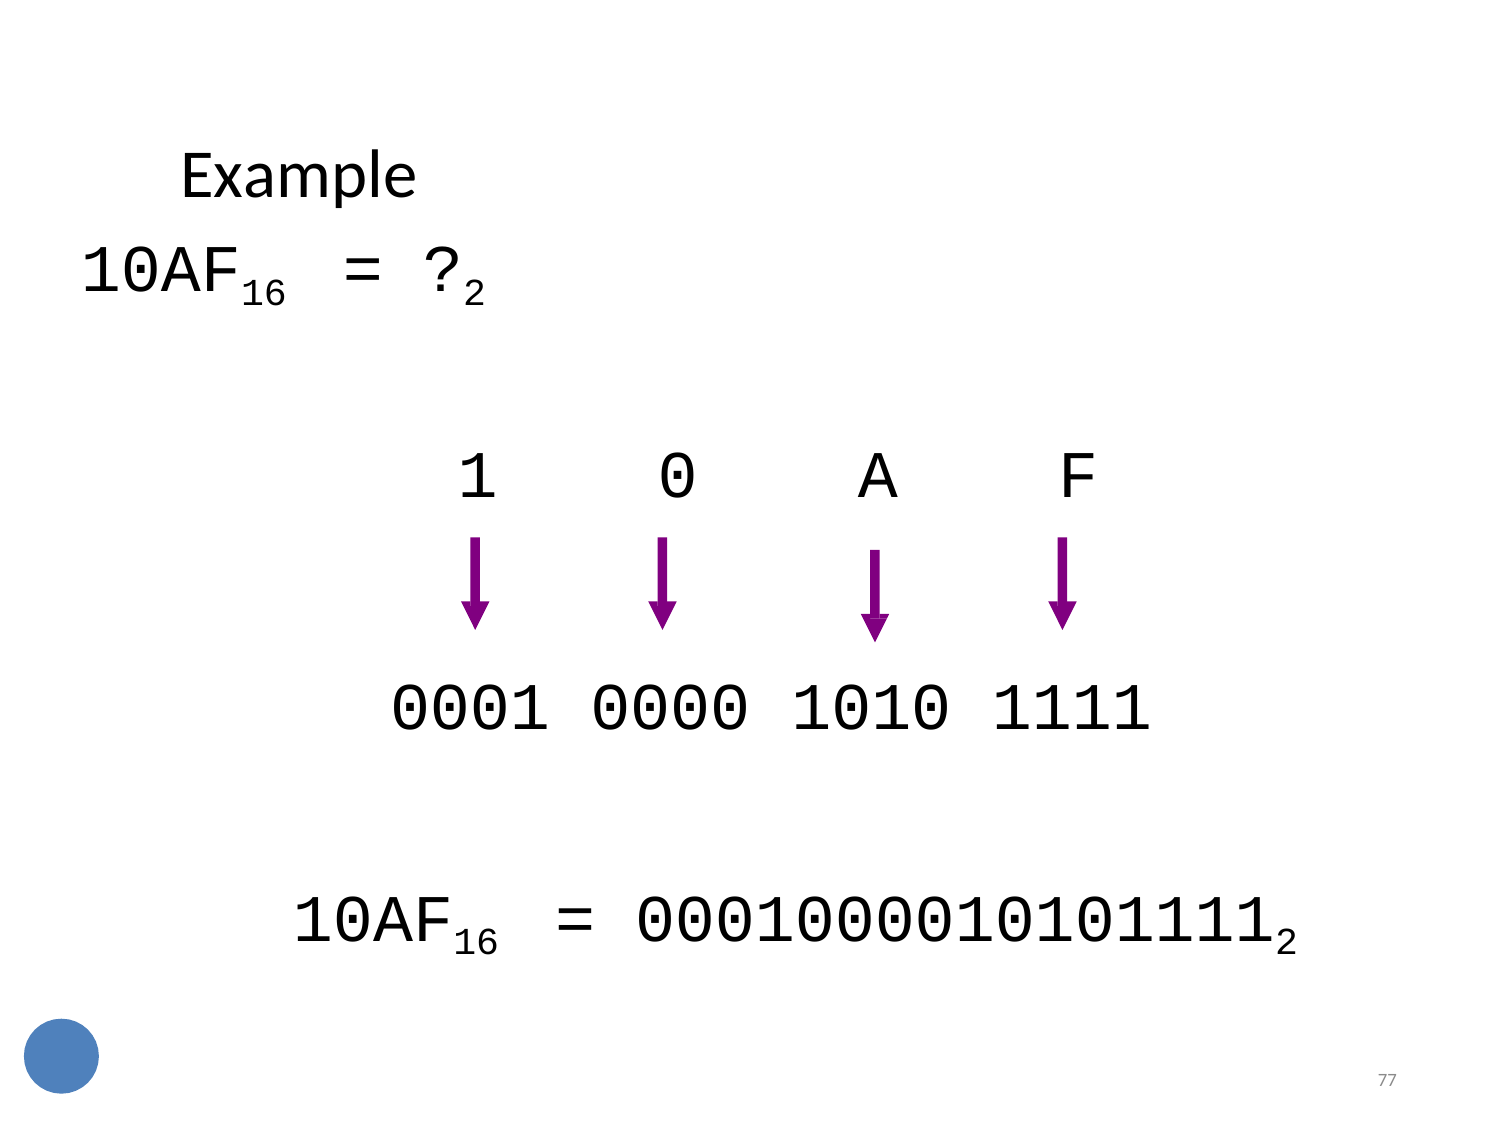

77
# Example
10AF16	= ?2
| 1 | 0 | A | F |
| --- | --- | --- | --- |
| 0001 | 0000 | 1010 | 1111 |

10AF16	= 00010000101011112